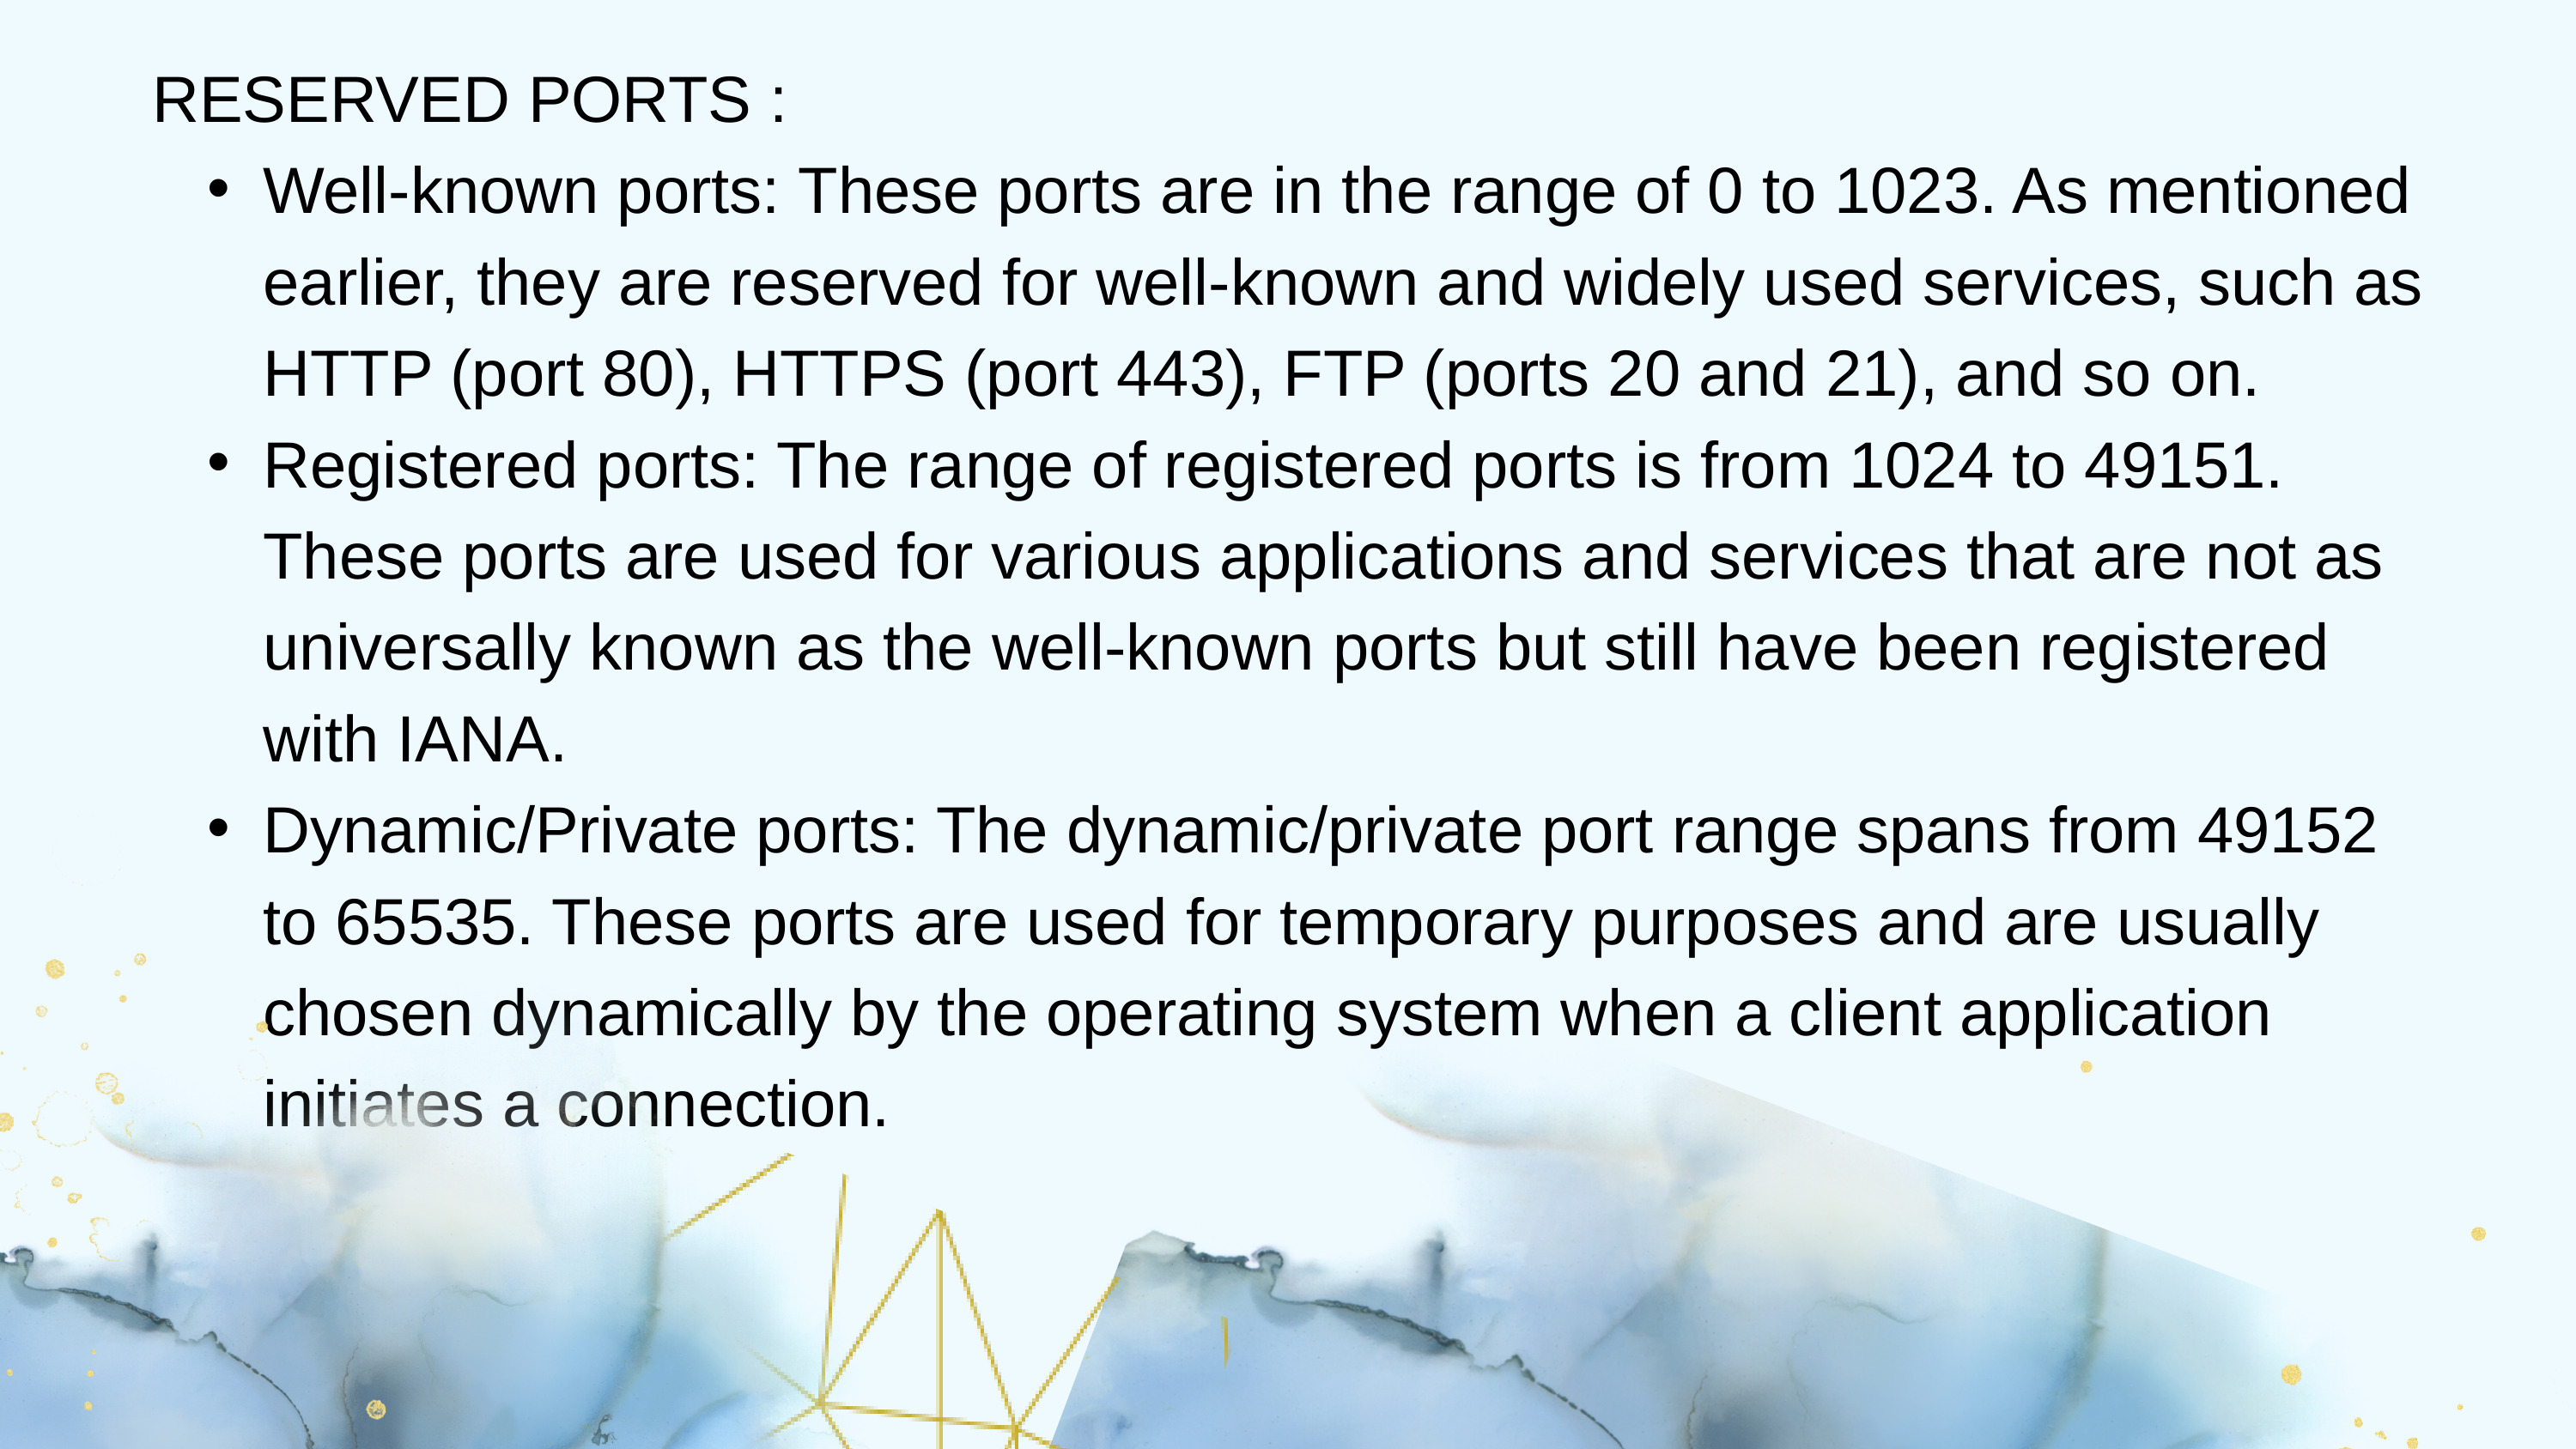

RESERVED PORTS :
Well-known ports: These ports are in the range of 0 to 1023. As mentioned earlier, they are reserved for well-known and widely used services, such as HTTP (port 80), HTTPS (port 443), FTP (ports 20 and 21), and so on.
Registered ports: The range of registered ports is from 1024 to 49151. These ports are used for various applications and services that are not as universally known as the well-known ports but still have been registered with IANA.
Dynamic/Private ports: The dynamic/private port range spans from 49152 to 65535. These ports are used for temporary purposes and are usually chosen dynamically by the operating system when a client application initiates a connection.